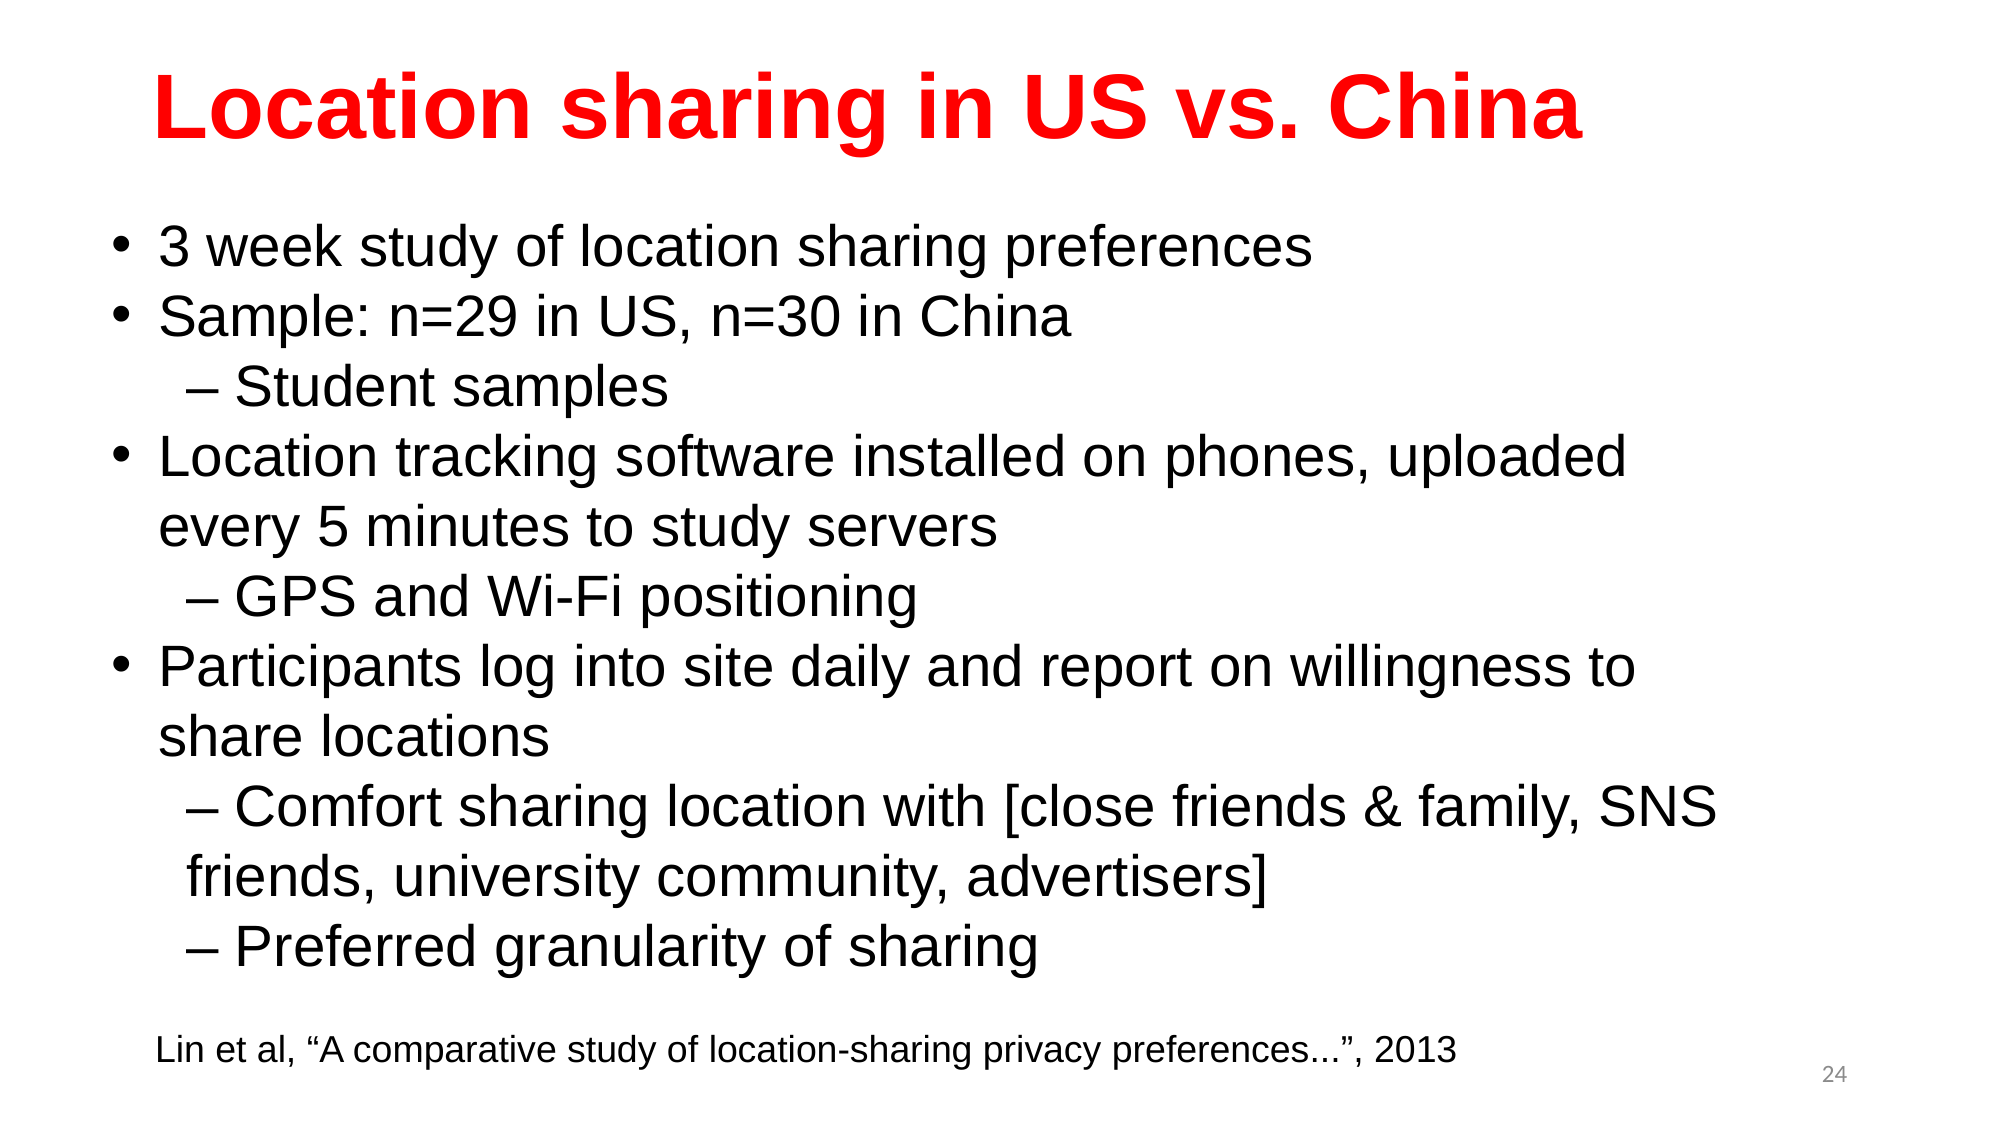

# Location sharing in US vs. China
3 week study of location sharing preferences
Sample: n=29 in US, n=30 in China
– Student samples
Location tracking software installed on phones, uploaded every 5 minutes to study servers
– GPS and Wi-Fi positioning
Participants log into site daily and report on willingness to share locations
– Comfort sharing location with [close friends & family, SNS friends, university community, advertisers]
– Preferred granularity of sharing
Lin et al, “A comparative study of location-sharing privacy preferences...”, 2013
24